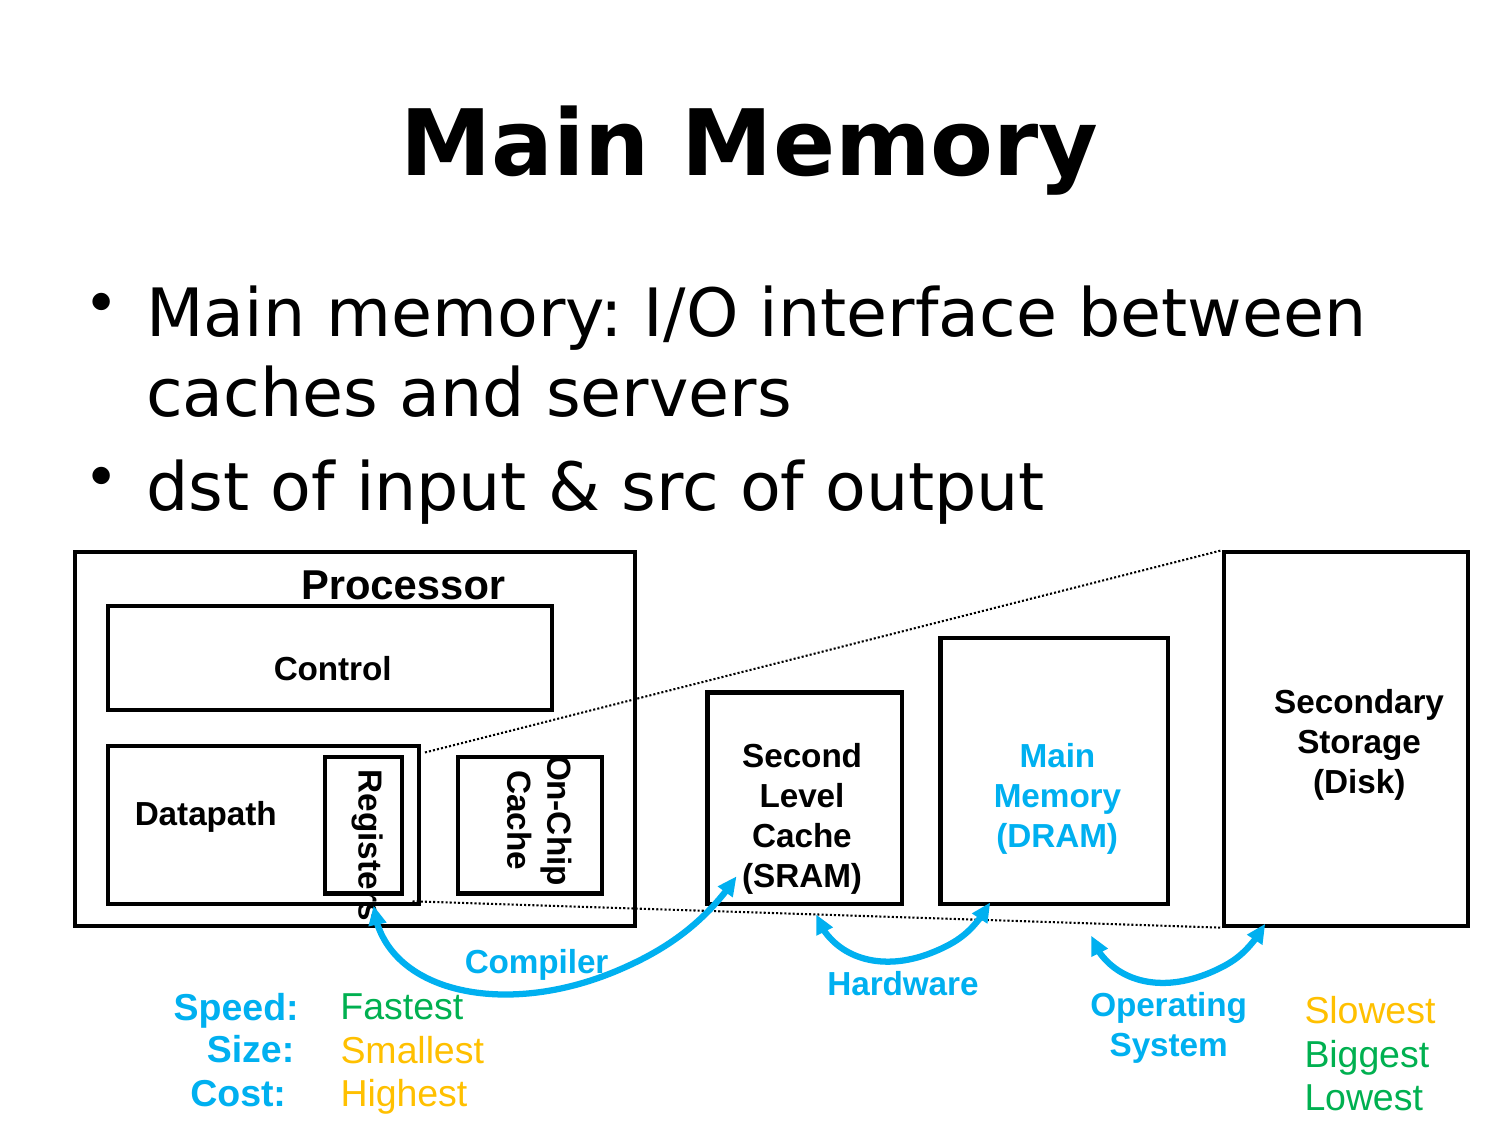

# Main Memory
Main memory: I/O interface between caches and servers
dst of input & src of output
Processor

Control
Secondary
Storage
(Disk)

Second
Level
Cache
(SRAM)
Main
Memory
(DRAM)

On-Chip
Cache
Datapath
Registers

Compiler
Hardware
Fastest
Speed:
Operating System
Slowest
Size:
Smallest
Biggest
Cost:
Highest
Lowest